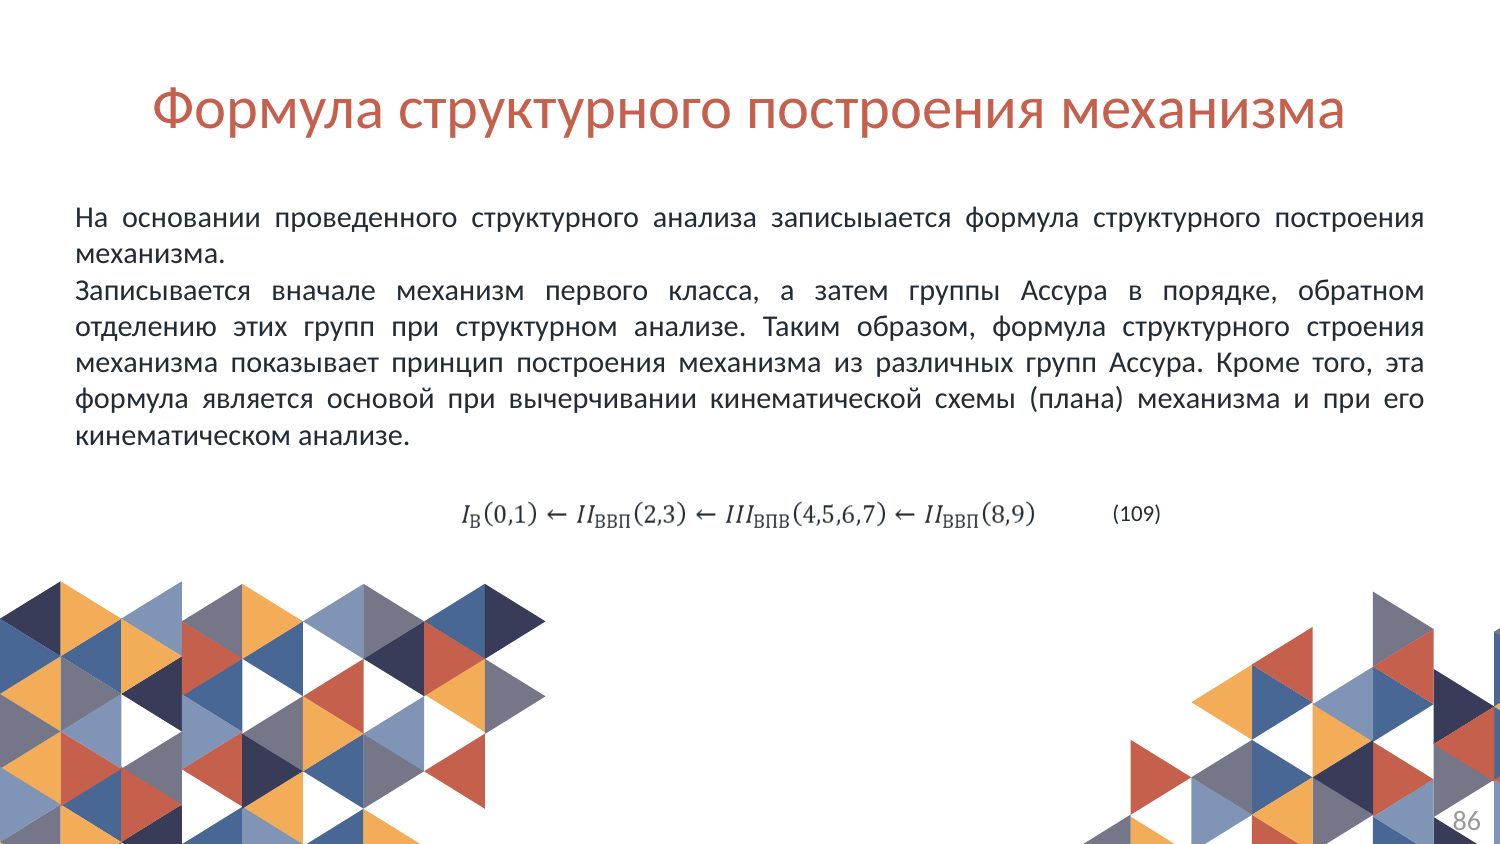

Формула структурного построения механизма
На основании проведенного структурного анализа записыыается формула структурного построения механизма.
Записывается вначале механизм первого класса, а затем группы Ассура в порядке, обратном отделению этих групп при структурном анализе. Таким образом, формула структурного строения механизма показывает принцип построения механизма из различных групп Ассура. Кроме того, эта формула является основой при вычерчивании кинематической схемы (плана) механизма и при его кинематическом анализе.

(109)

86